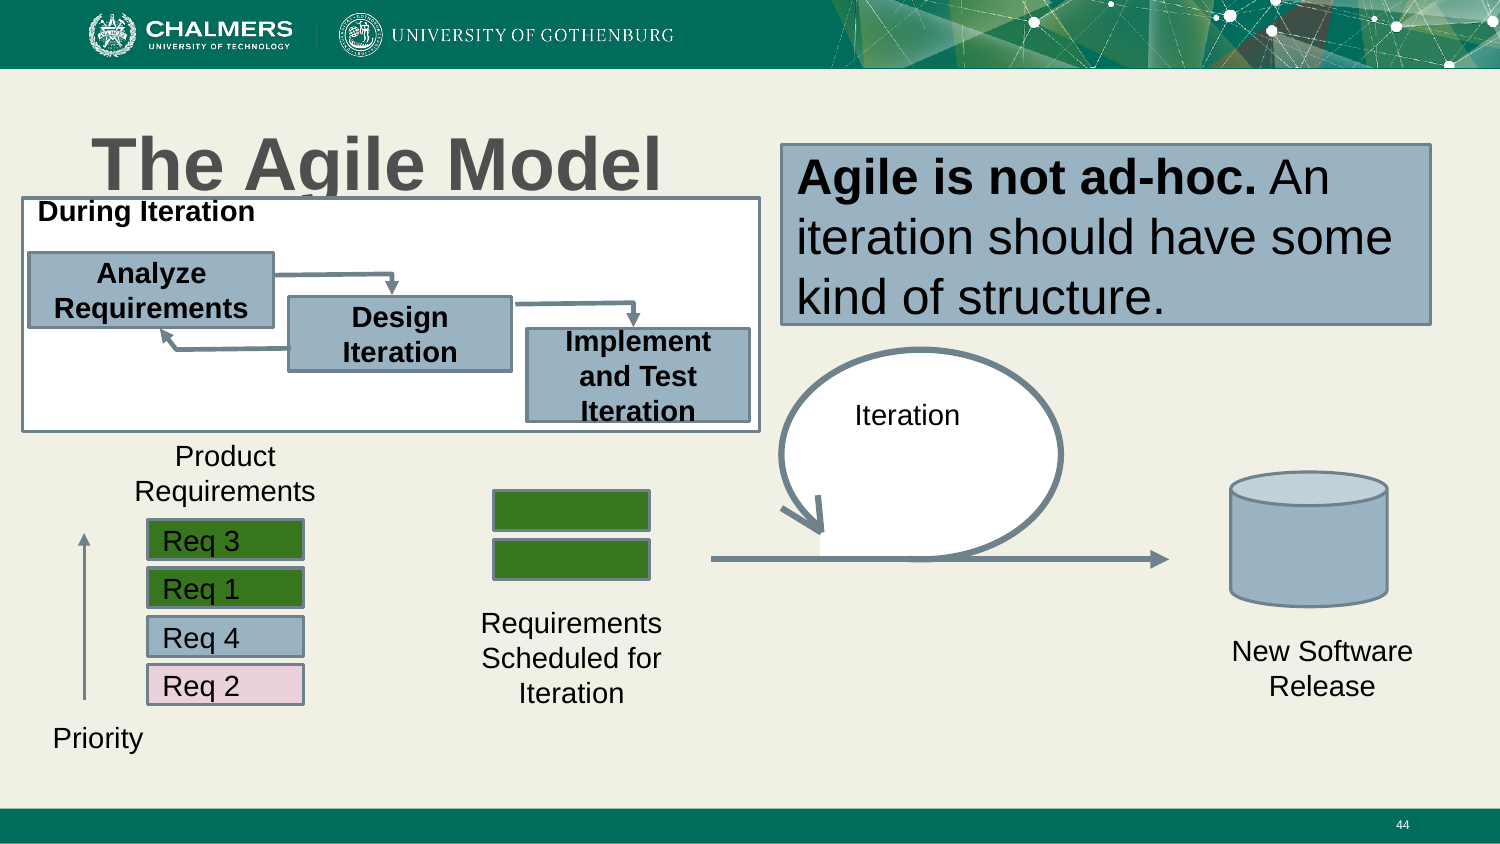

# The Agile Model
Agile is not ad-hoc. An iteration should have some kind of structure.
During Iteration

Analyze Requirements

Design Iteration

Implement and Test Iteration

Iteration
Product Requirements

Req 3

Req 1
Requirements Scheduled for Iteration
Req 4
New Software Release
Req 2
Priority
44